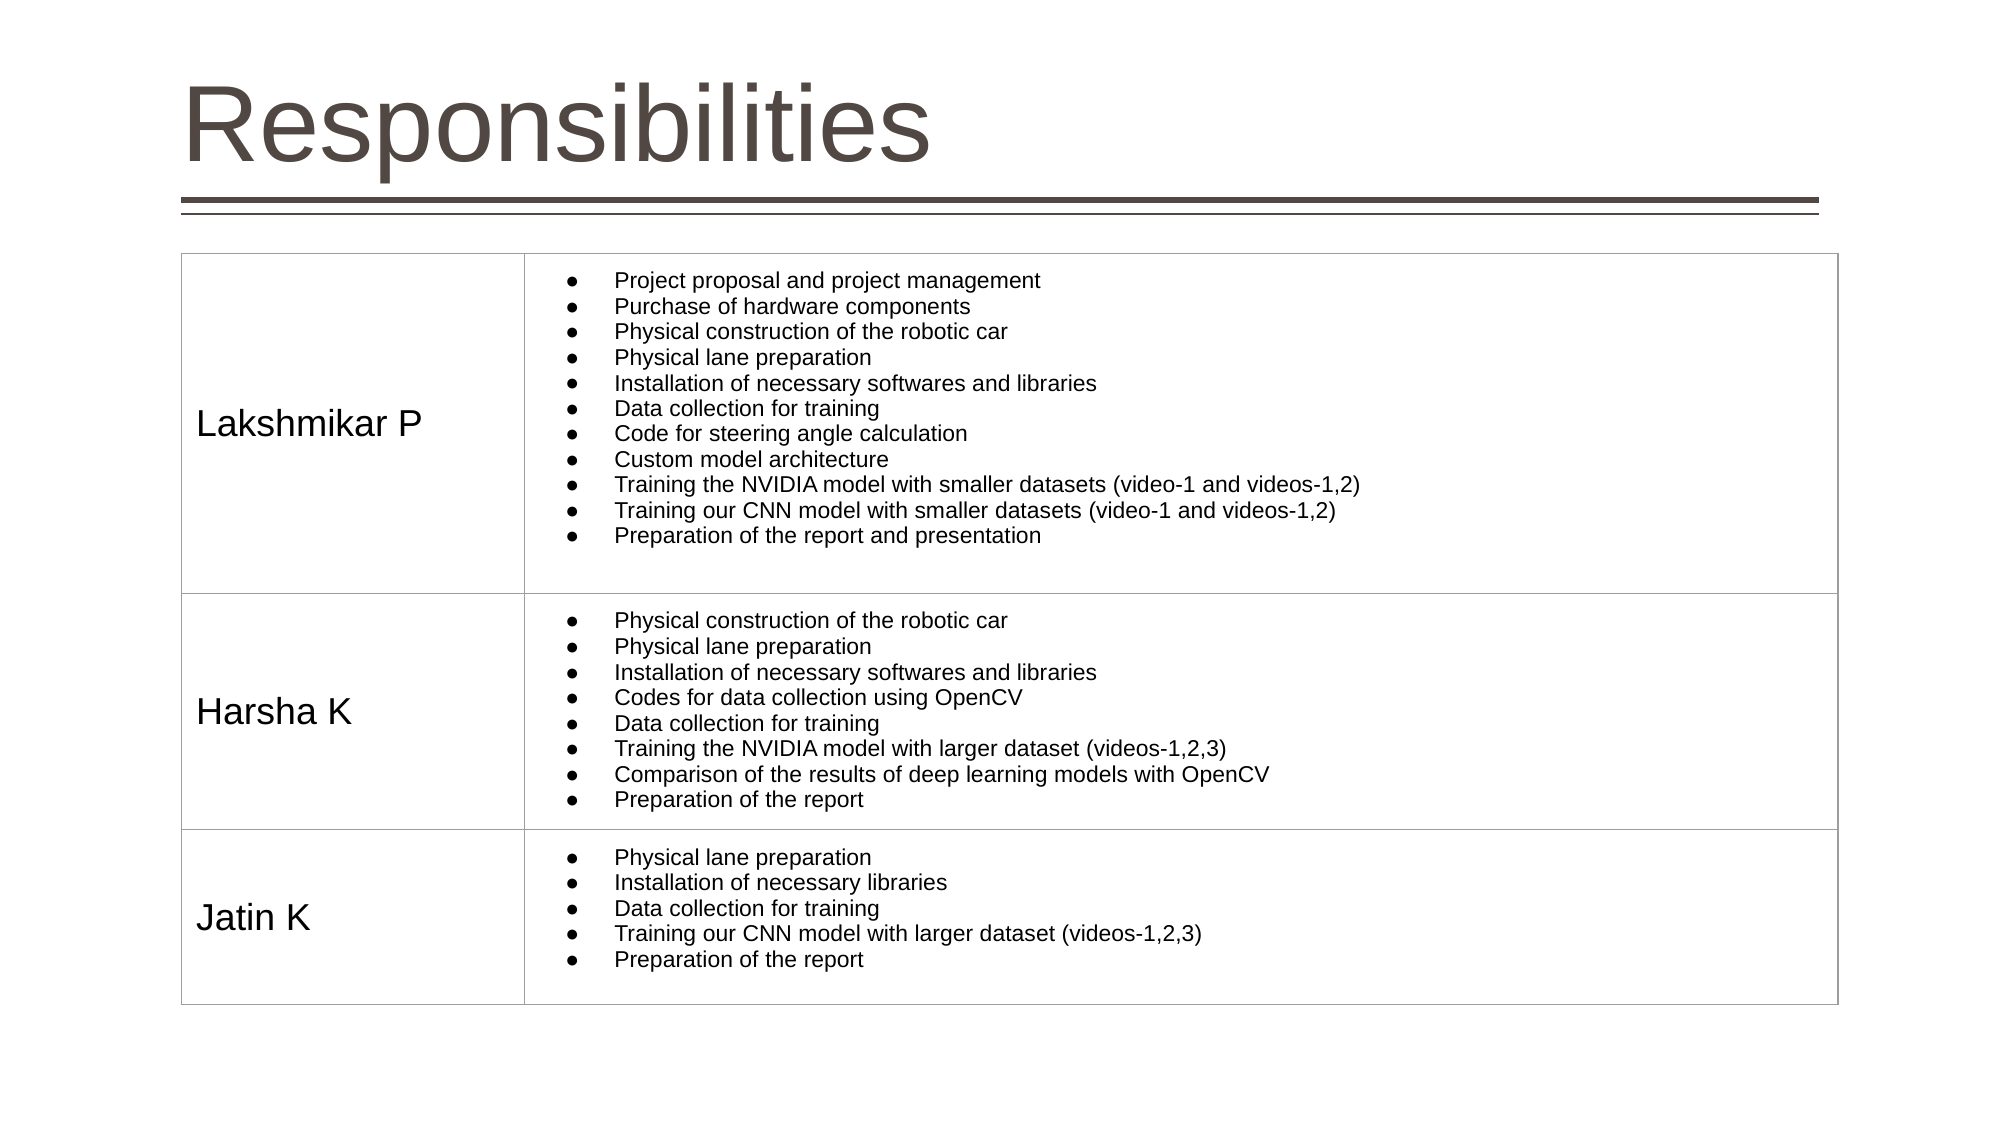

# Responsibilities
| Lakshmikar P | Project proposal and project management Purchase of hardware components Physical construction of the robotic car Physical lane preparation Installation of necessary softwares and libraries Data collection for training Code for steering angle calculation Custom model architecture Training the NVIDIA model with smaller datasets (video-1 and videos-1,2) Training our CNN model with smaller datasets (video-1 and videos-1,2) Preparation of the report and presentation |
| --- | --- |
| Harsha K | Physical construction of the robotic car Physical lane preparation Installation of necessary softwares and libraries Codes for data collection using OpenCV Data collection for training Training the NVIDIA model with larger dataset (videos-1,2,3) Comparison of the results of deep learning models with OpenCV Preparation of the report |
| Jatin K | Physical lane preparation Installation of necessary libraries Data collection for training Training our CNN model with larger dataset (videos-1,2,3) Preparation of the report |